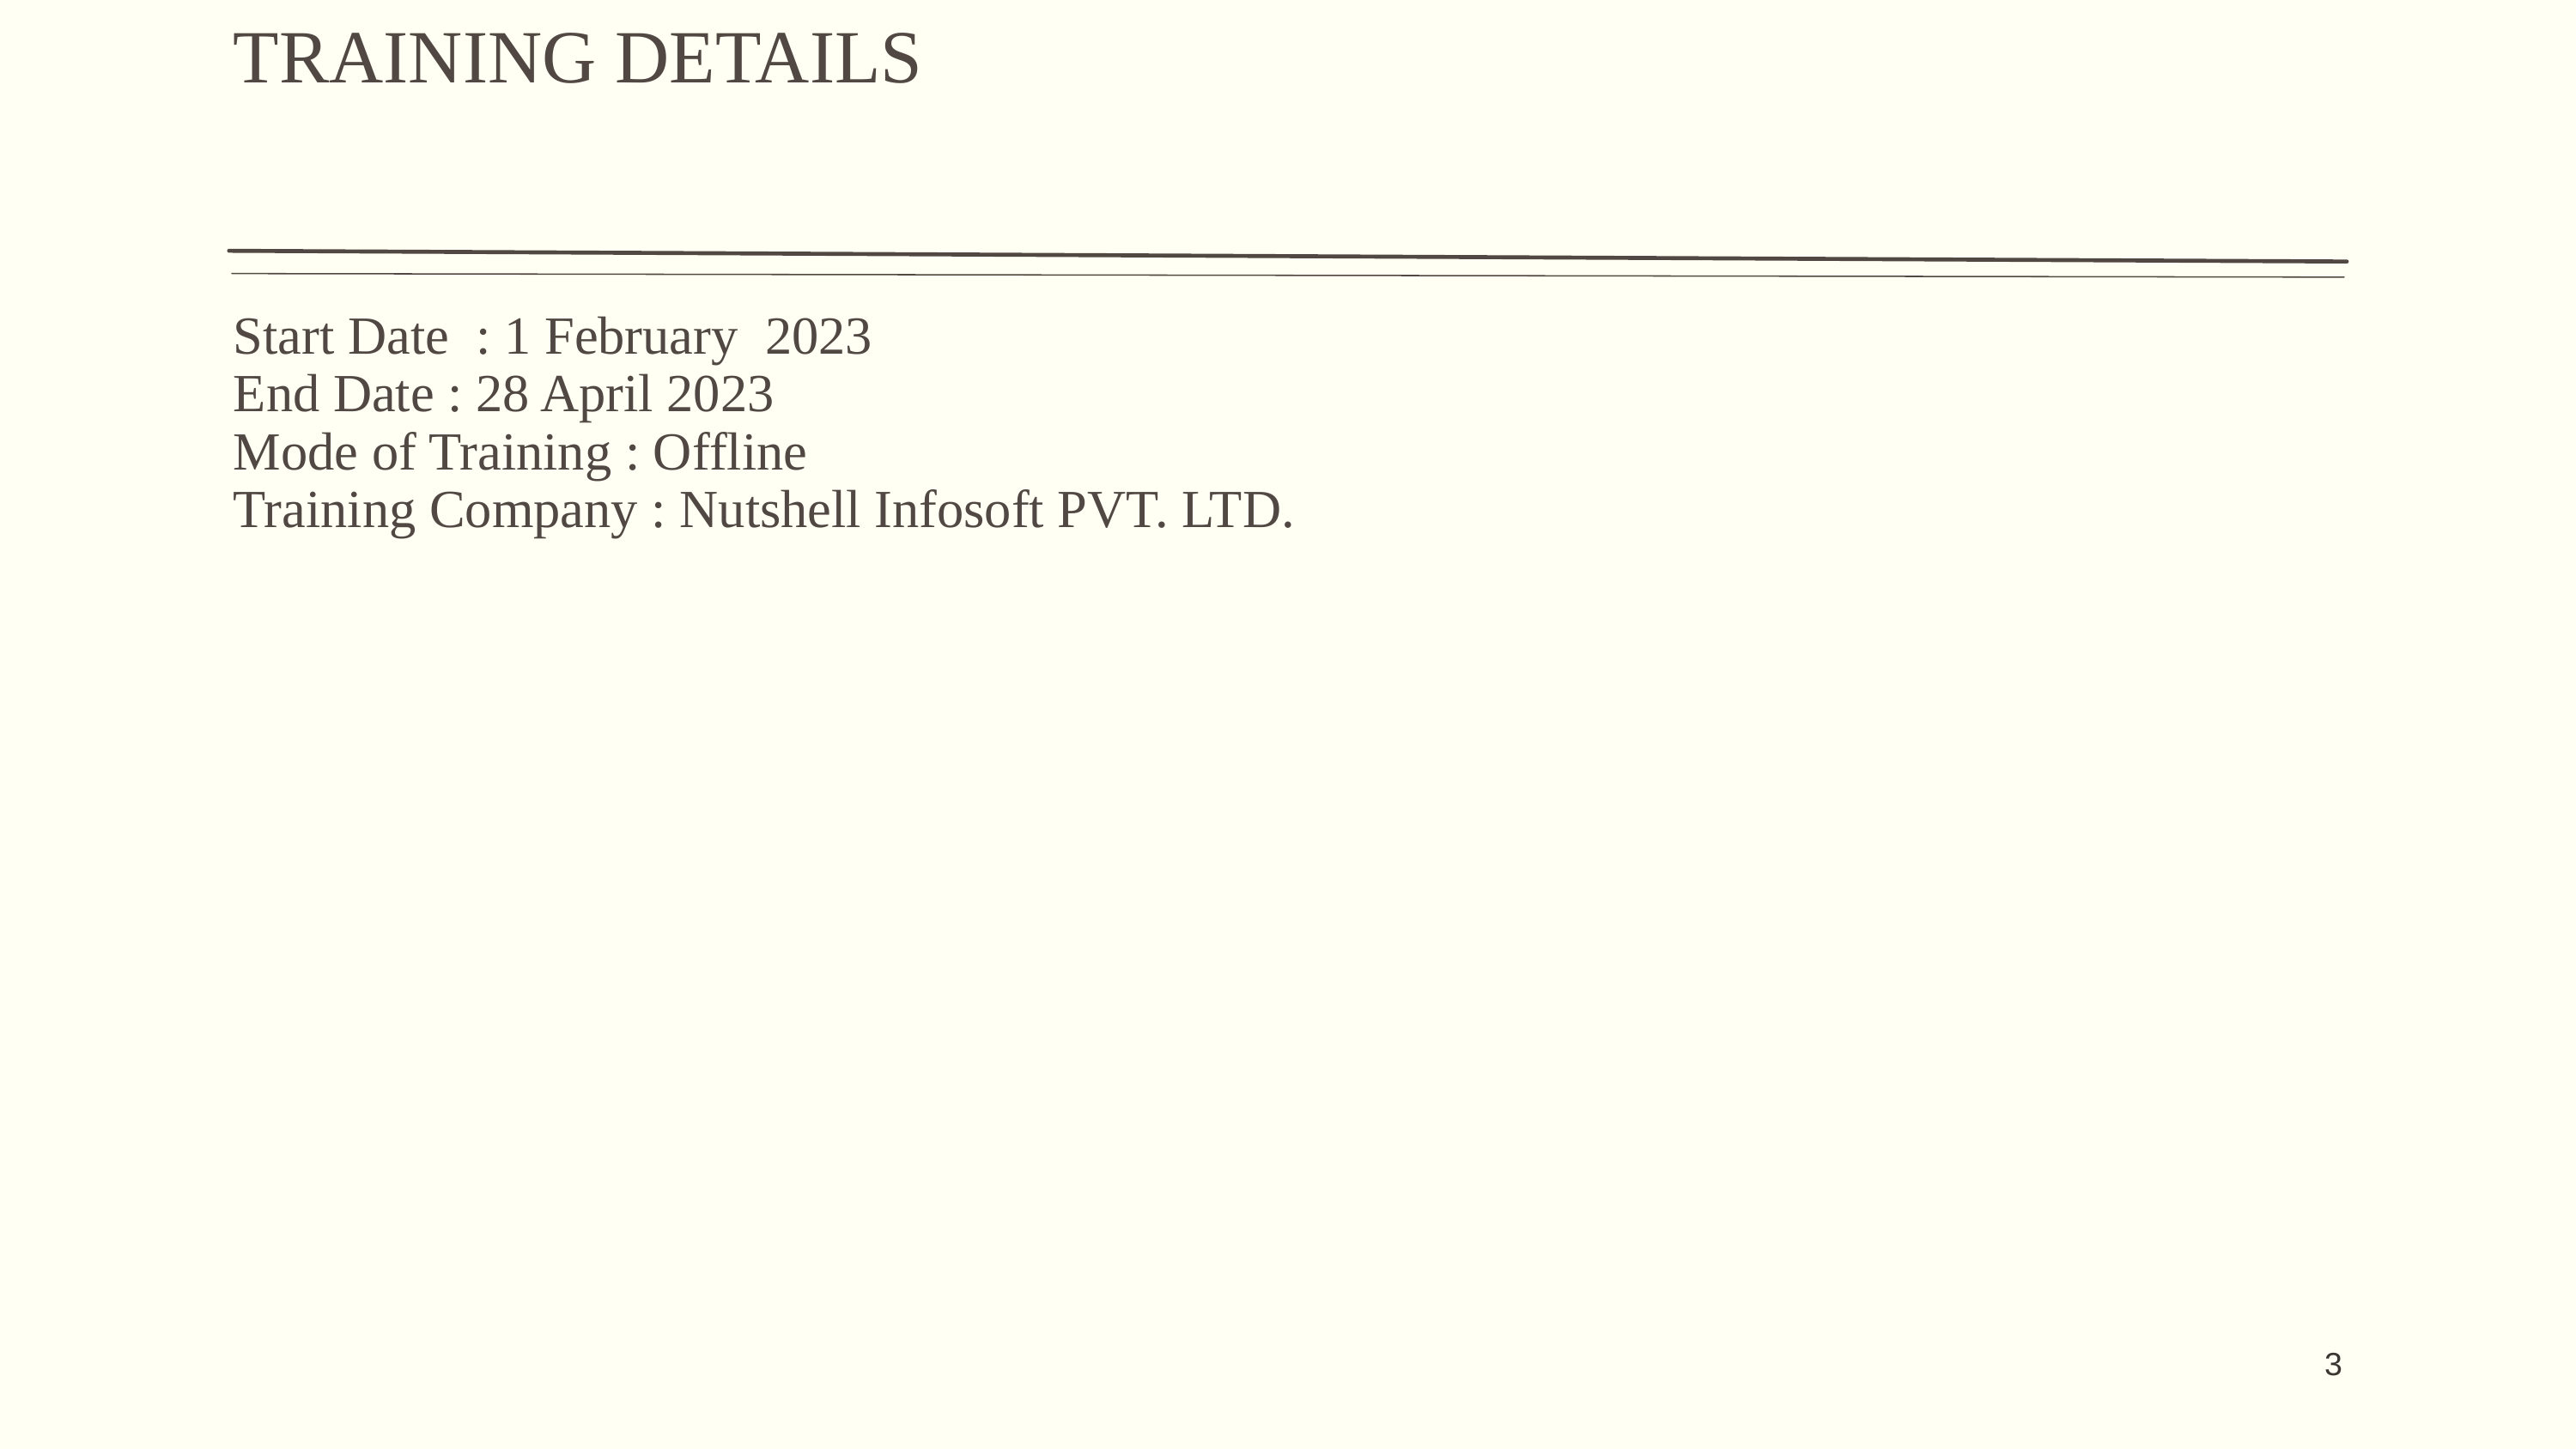

TRAINING DETAILS

Start Date  : 1 February  2023
End Date : 28 April 2023
Mode of Training : Offline
Training Company : Nutshell Infosoft PVT. LTD.
3